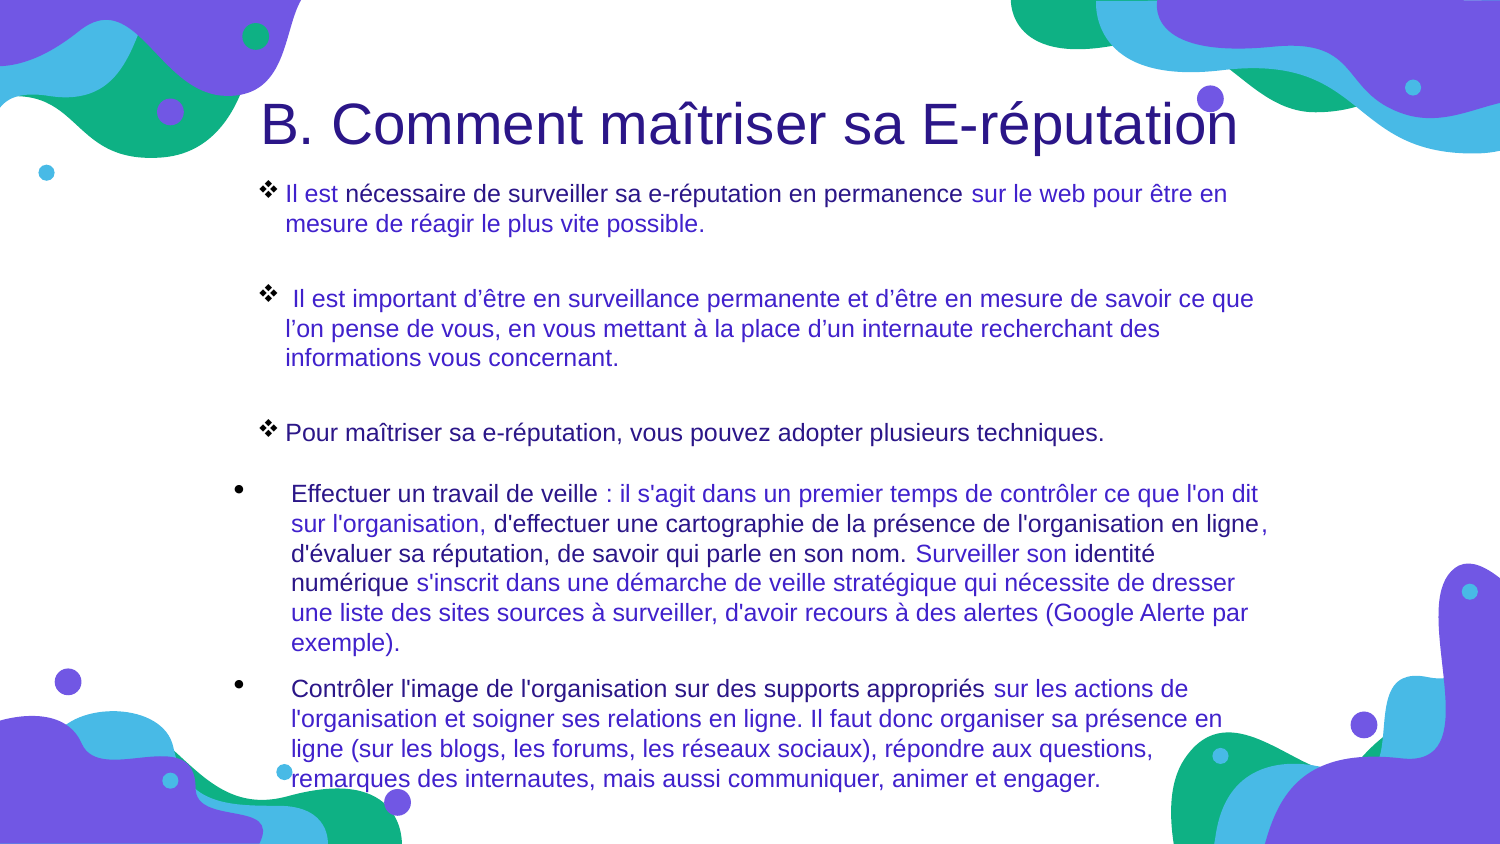

B. Comment maîtriser sa E-réputation
Il est nécessaire de surveiller sa e-réputation en permanence sur le web pour être en mesure de réagir le plus vite possible.
 Il est important d’être en surveillance permanente et d’être en mesure de savoir ce que l’on pense de vous, en vous mettant à la place d’un internaute recherchant des informations vous concernant.
Pour maîtriser sa e-réputation, vous pouvez adopter plusieurs techniques.
Effectuer un travail de veille : il s'agit dans un premier temps de contrôler ce que l'on dit sur l'organisation, d'effectuer une cartographie de la présence de l'organisation en ligne, d'évaluer sa réputation, de savoir qui parle en son nom. Surveiller son identité numérique s'inscrit dans une démarche de veille stratégique qui nécessite de dresser une liste des sites sources à surveiller, d'avoir recours à des alertes (Google Alerte par exemple).
Contrôler l'image de l'organisation sur des supports appropriés sur les actions de l'organisation et soigner ses relations en ligne. Il faut donc organiser sa présence en ligne (sur les blogs, les forums, les réseaux sociaux), répondre aux questions, remarques des internautes, mais aussi communiquer, animer et engager.